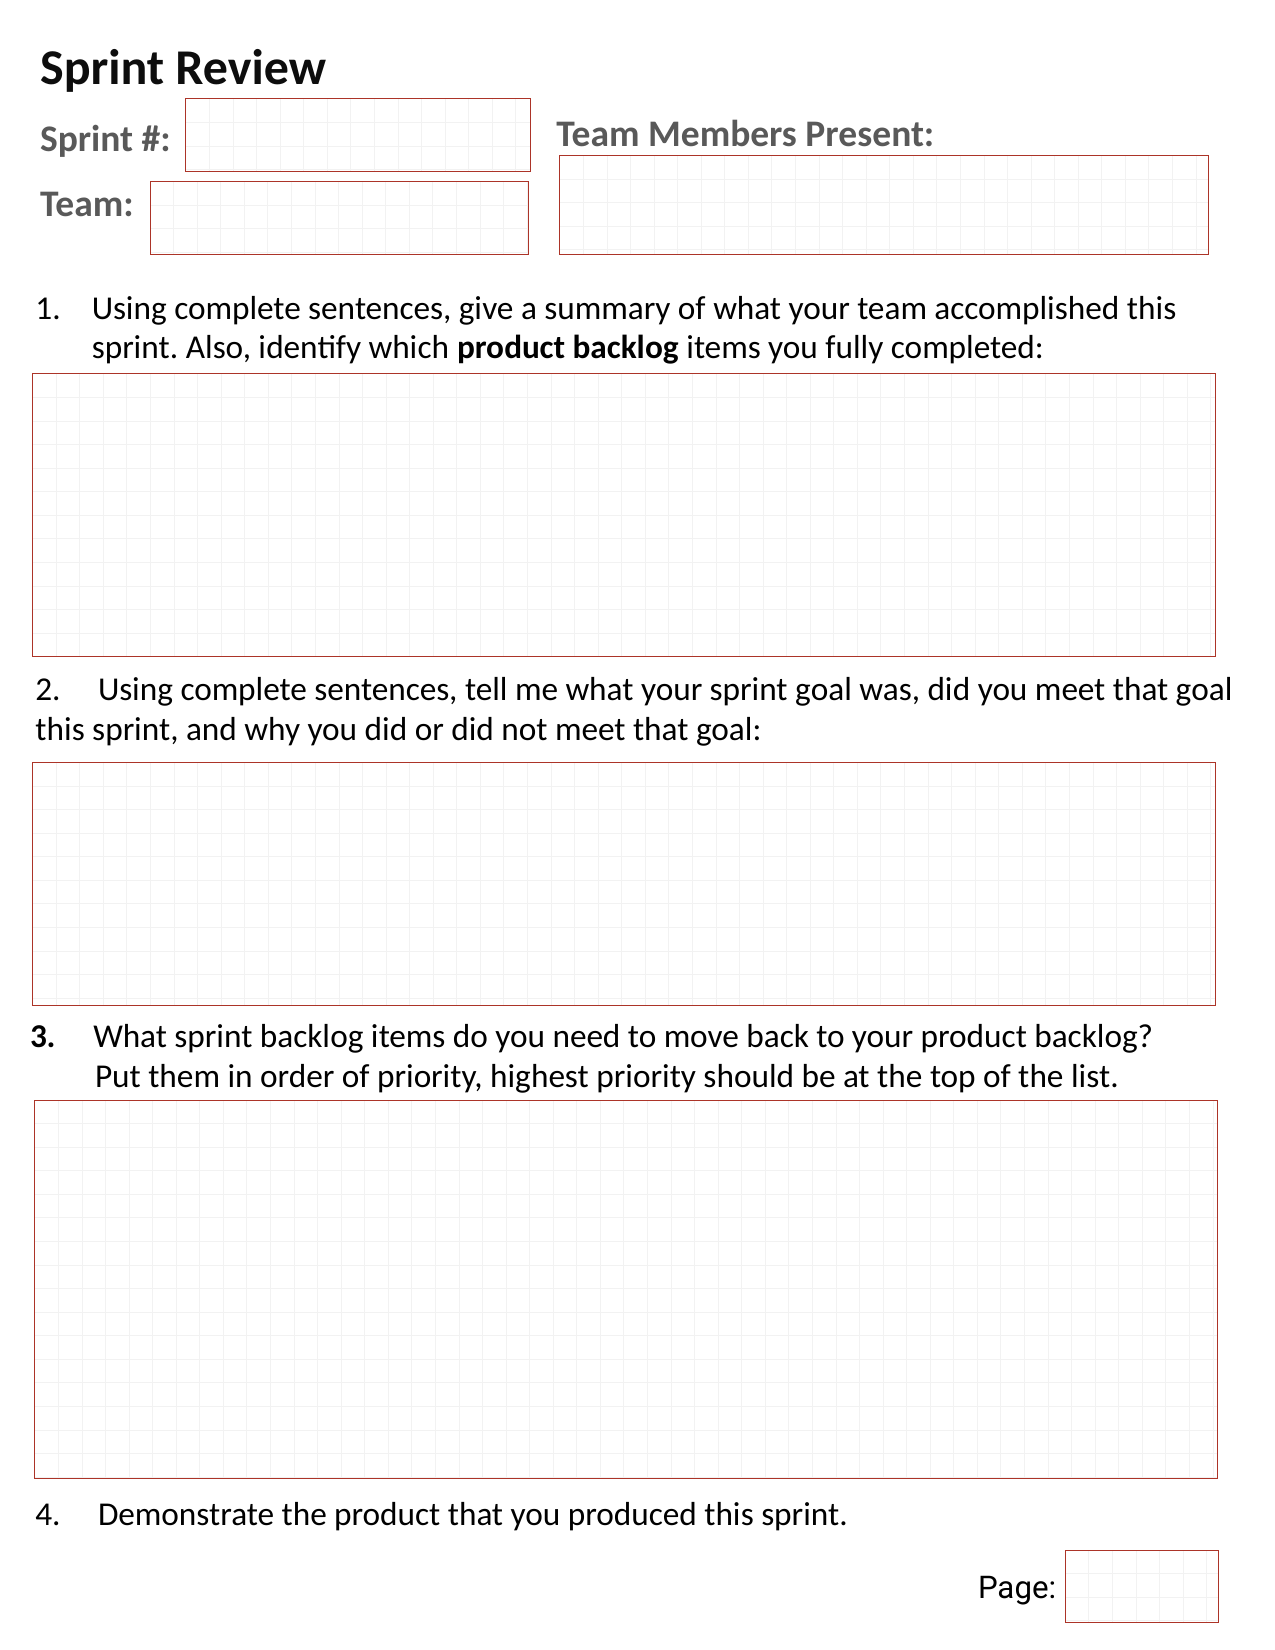

Sprint Review
Sprint #:
Team:
Team Members Present:

Using complete sentences, give a summary of what your team accomplished this sprint. Also, identify which product backlog items you fully completed:

2.     Using complete sentences, tell me what your sprint goal was, did you meet that goal this sprint, and why you did or did not meet that goal:

3.     What sprint backlog items do you need to move back to your product backlog? Put them in order of priority, highest priority should be at the top of the list.

4.     Demonstrate the product that you produced this sprint.

Page: